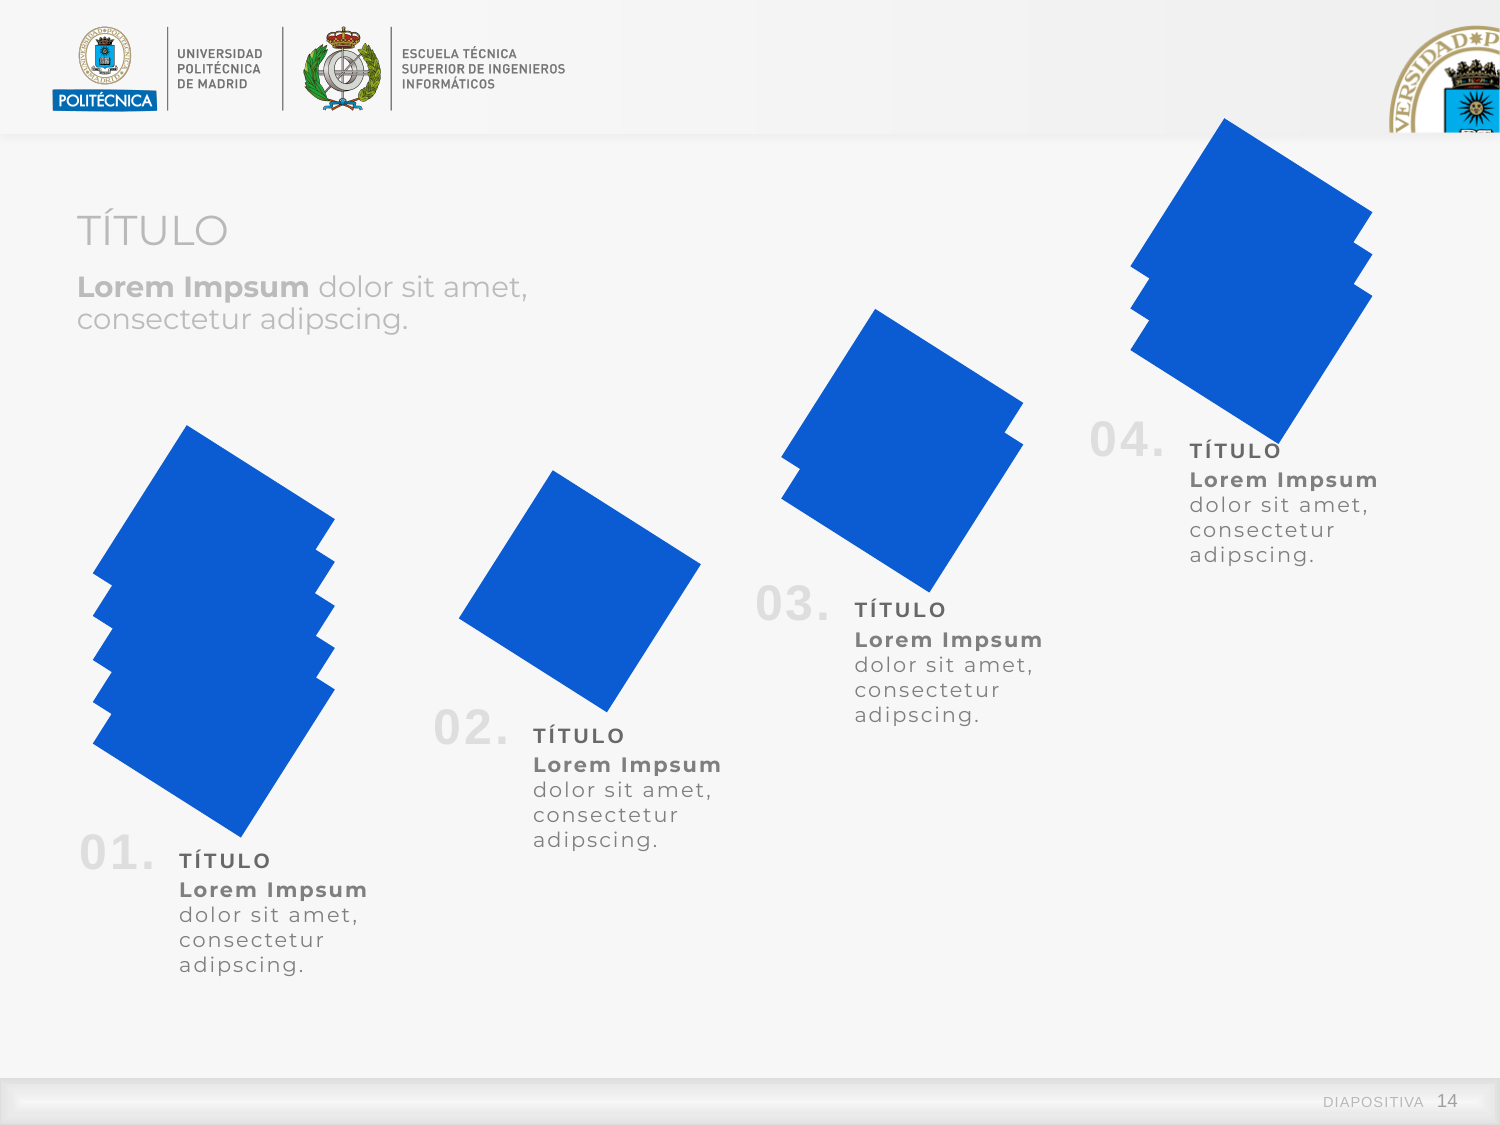

TÍTULO

Lorem Impsum dolor sit amet, consectetur adipscing.

04.
TÍTULO

Lorem Impsum dolor sit amet, consectetur adipscing.

03.

TÍTULO
Lorem Impsum dolor sit amet, consectetur adipscing.

02.
TÍTULO
Lorem Impsum dolor sit amet, consectetur adipscing.

01.
TÍTULO
Lorem Impsum dolor sit amet, consectetur adipscing.